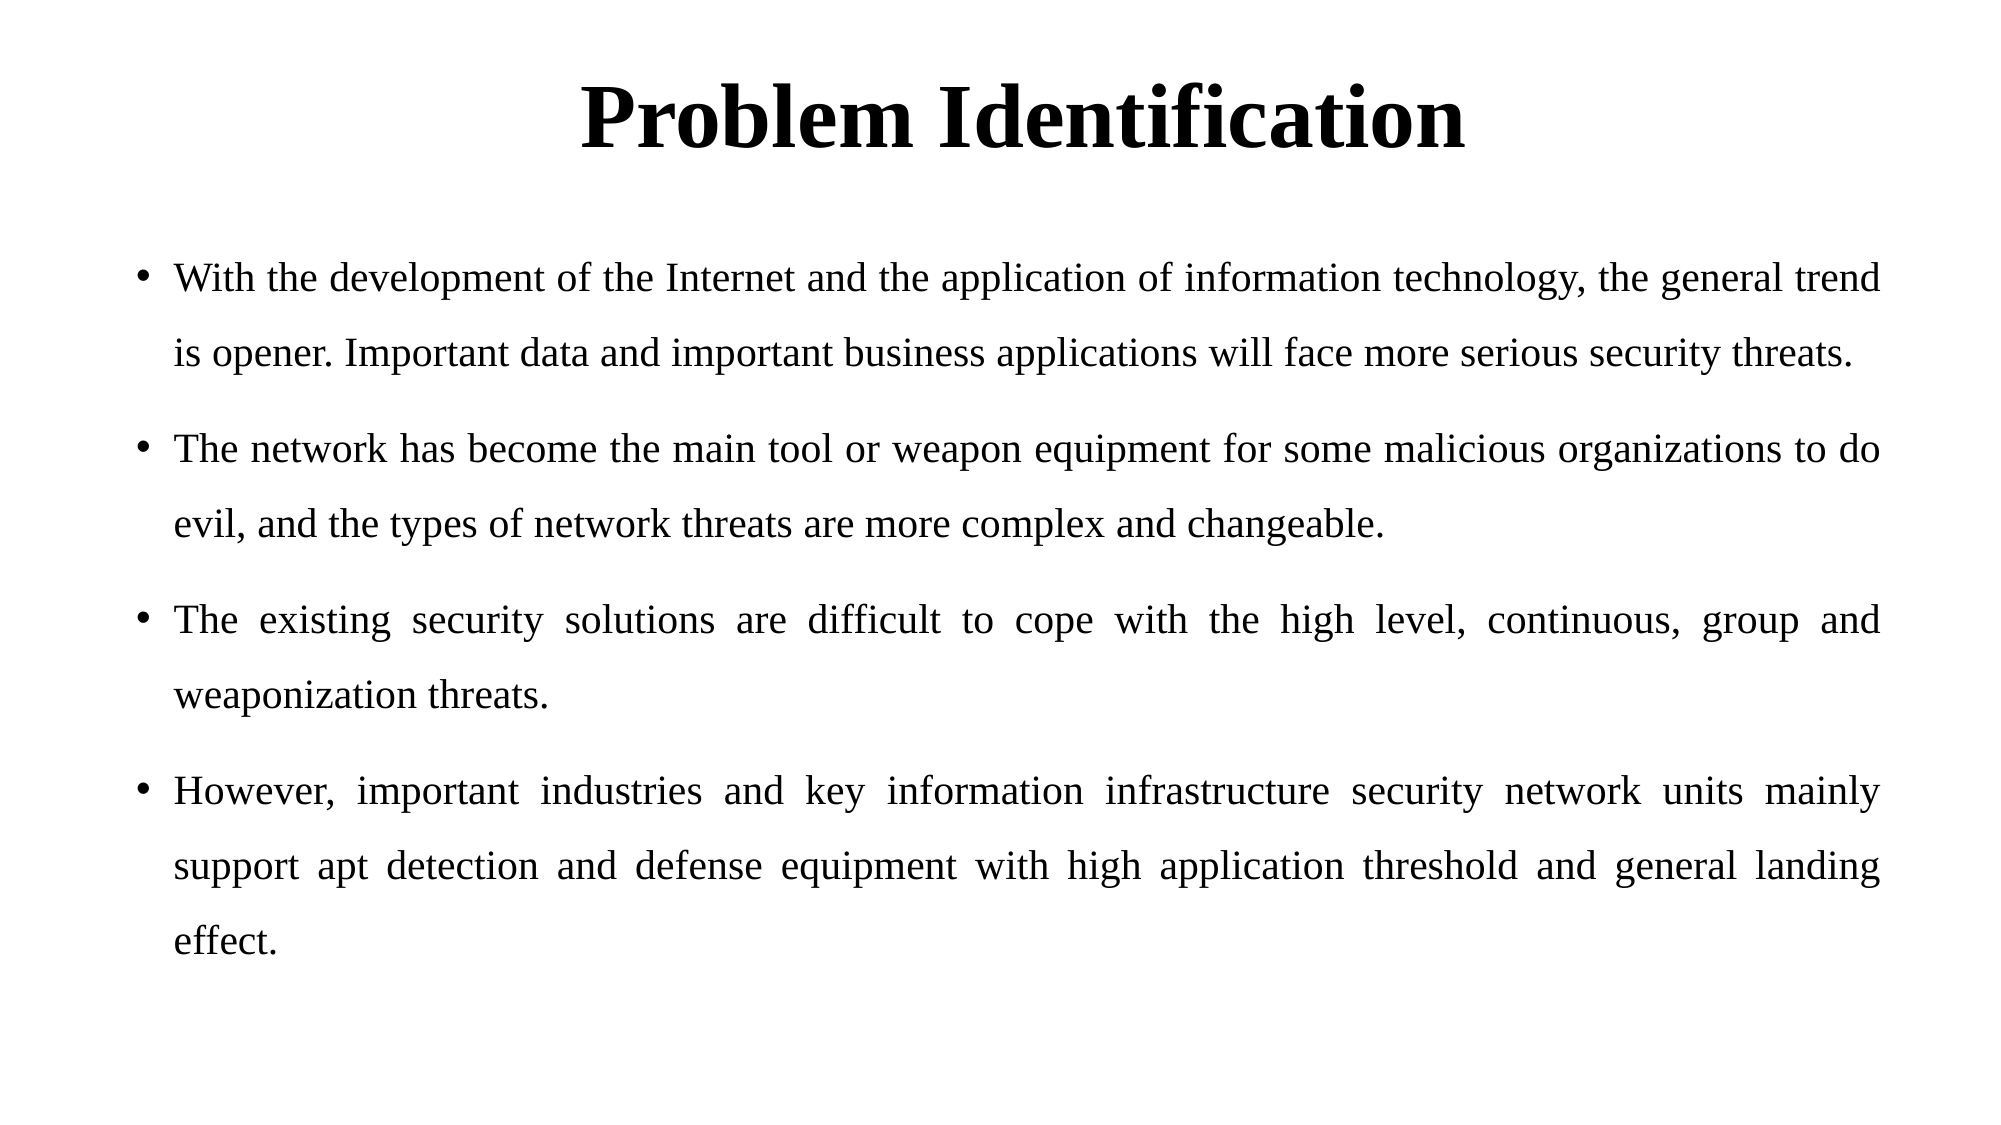

Problem Identification
# Contents
With the development of the Internet and the application of information technology, the general trend is opener. Important data and important business applications will face more serious security threats.
The network has become the main tool or weapon equipment for some malicious organizations to do evil, and the types of network threats are more complex and changeable.
The existing security solutions are difficult to cope with the high level, continuous, group and weaponization threats.
However, important industries and key information infrastructure security network units mainly support apt detection and defense equipment with high application threshold and general landing effect.